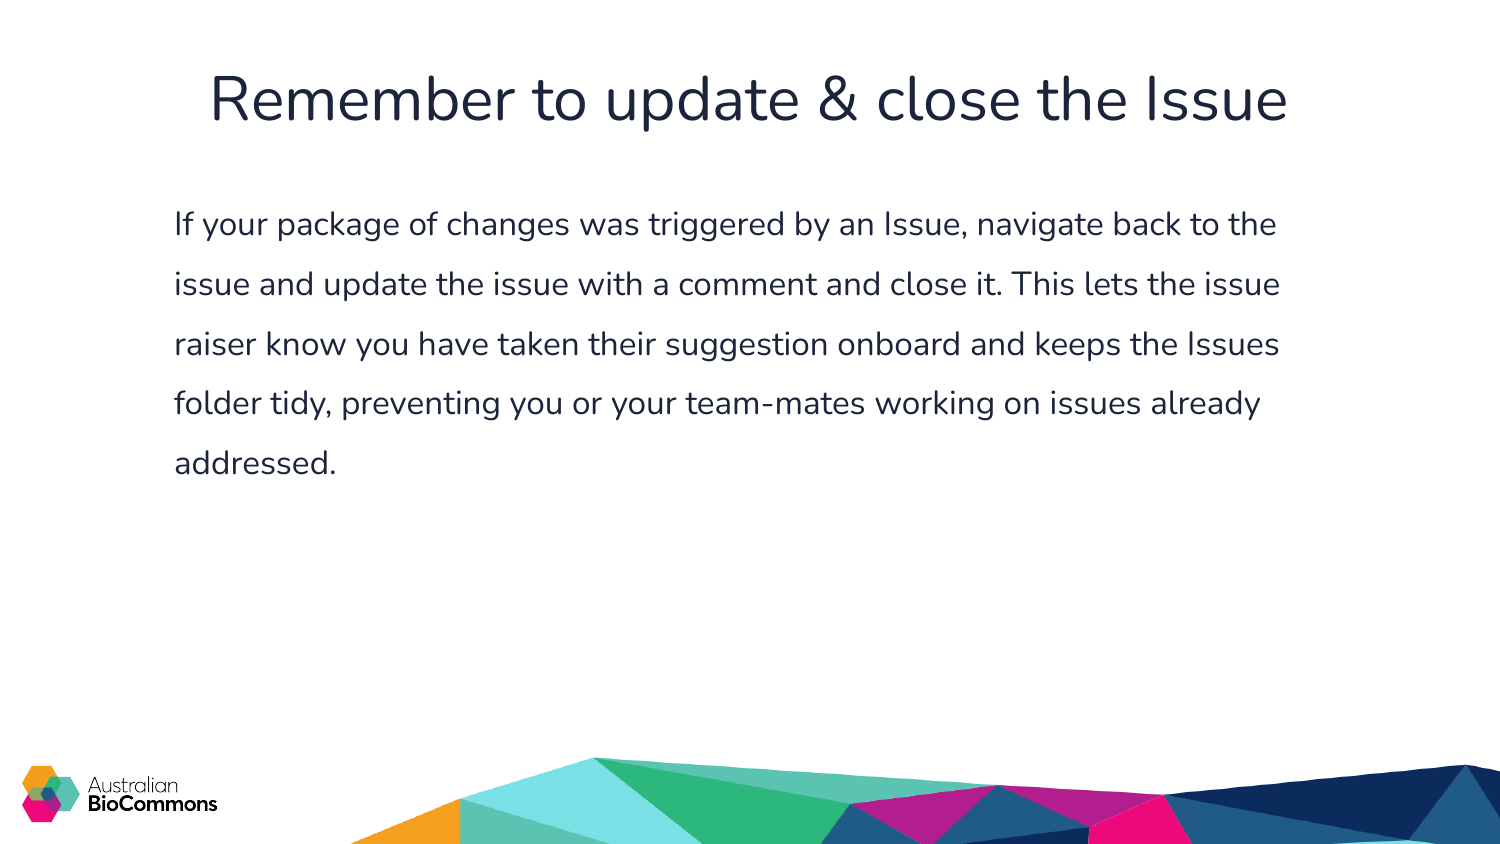

# Remember to update & close the Issue
If your package of changes was triggered by an Issue, navigate back to the issue and update the issue with a comment and close it. This lets the issue raiser know you have taken their suggestion onboard and keeps the Issues folder tidy, preventing you or your team-mates working on issues already addressed.